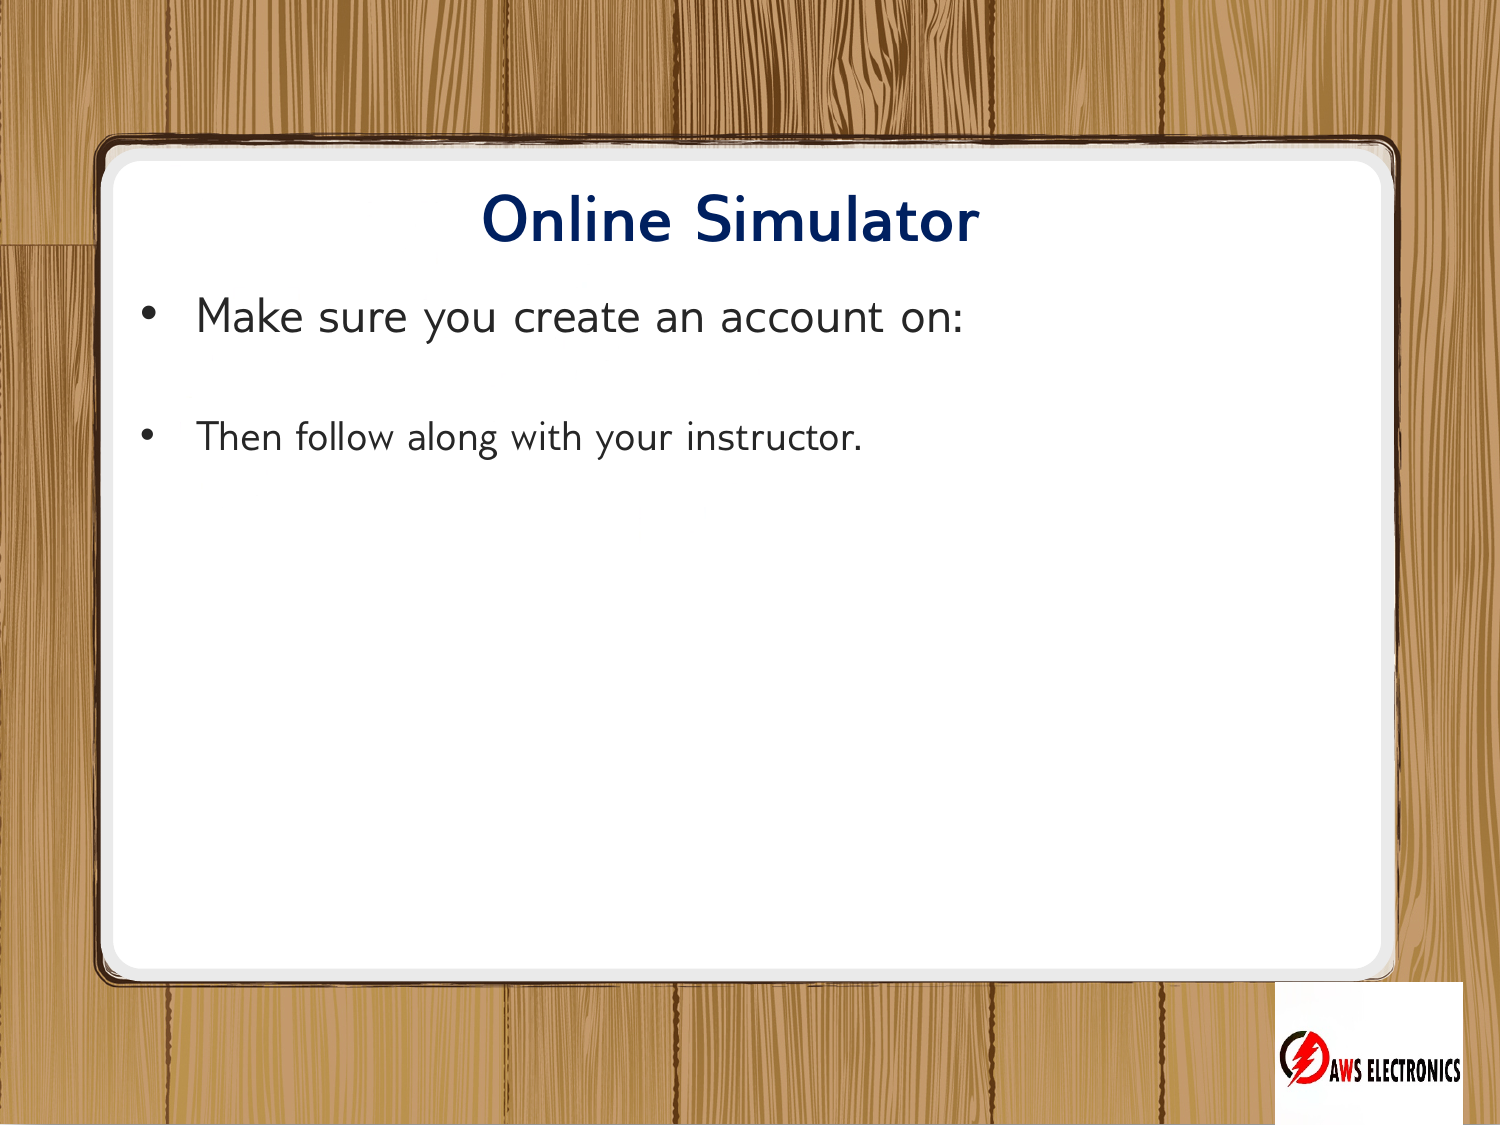

# Online Simulator
Make sure you create an account on:

Then follow along with your instructor.